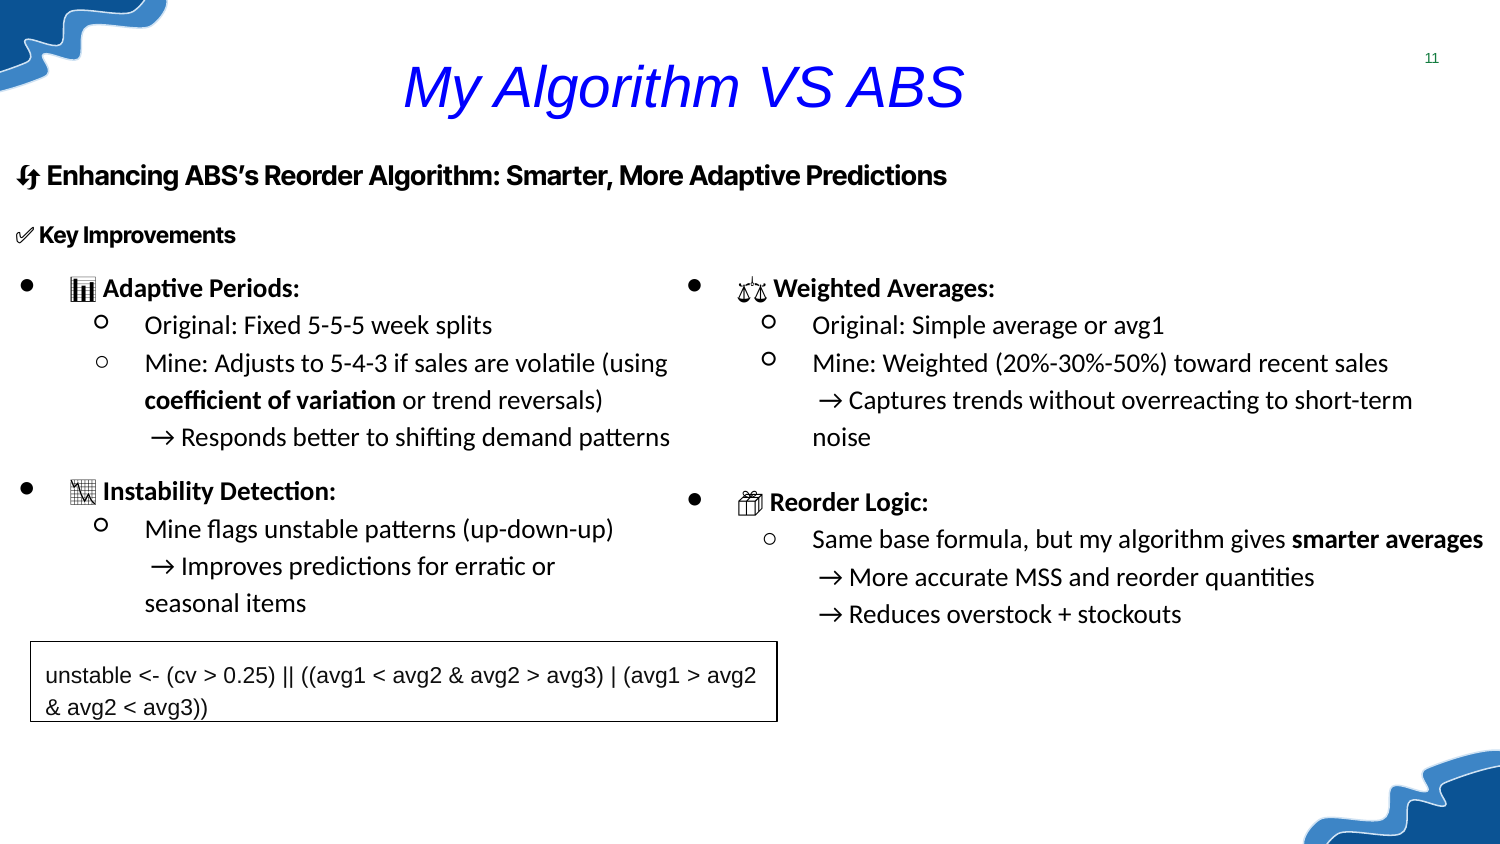

My Algorithm VS ABS
11
🔄 Enhancing ABS’s Reorder Algorithm: Smarter, More Adaptive Predictions
✅ Key Improvements
📊 Adaptive Periods:
Original: Fixed 5-5-5 week splits
Mine: Adjusts to 5-4-3 if sales are volatile (using coefficient of variation or trend reversals)
 → Responds better to shifting demand patterns
⚖️ Weighted Averages:
Original: Simple average or avg1
Mine: Weighted (20%-30%-50%) toward recent sales
 → Captures trends without overreacting to short-term noise
📉 Instability Detection:
Mine flags unstable patterns (up-down-up)
 → Improves predictions for erratic or seasonal items
📦 Reorder Logic:
Same base formula, but my algorithm gives smarter averages
 → More accurate MSS and reorder quantities
 → Reduces overstock + stockouts
unstable <- (cv > 0.25) || ((avg1 < avg2 & avg2 > avg3) | (avg1 > avg2 & avg2 < avg3))